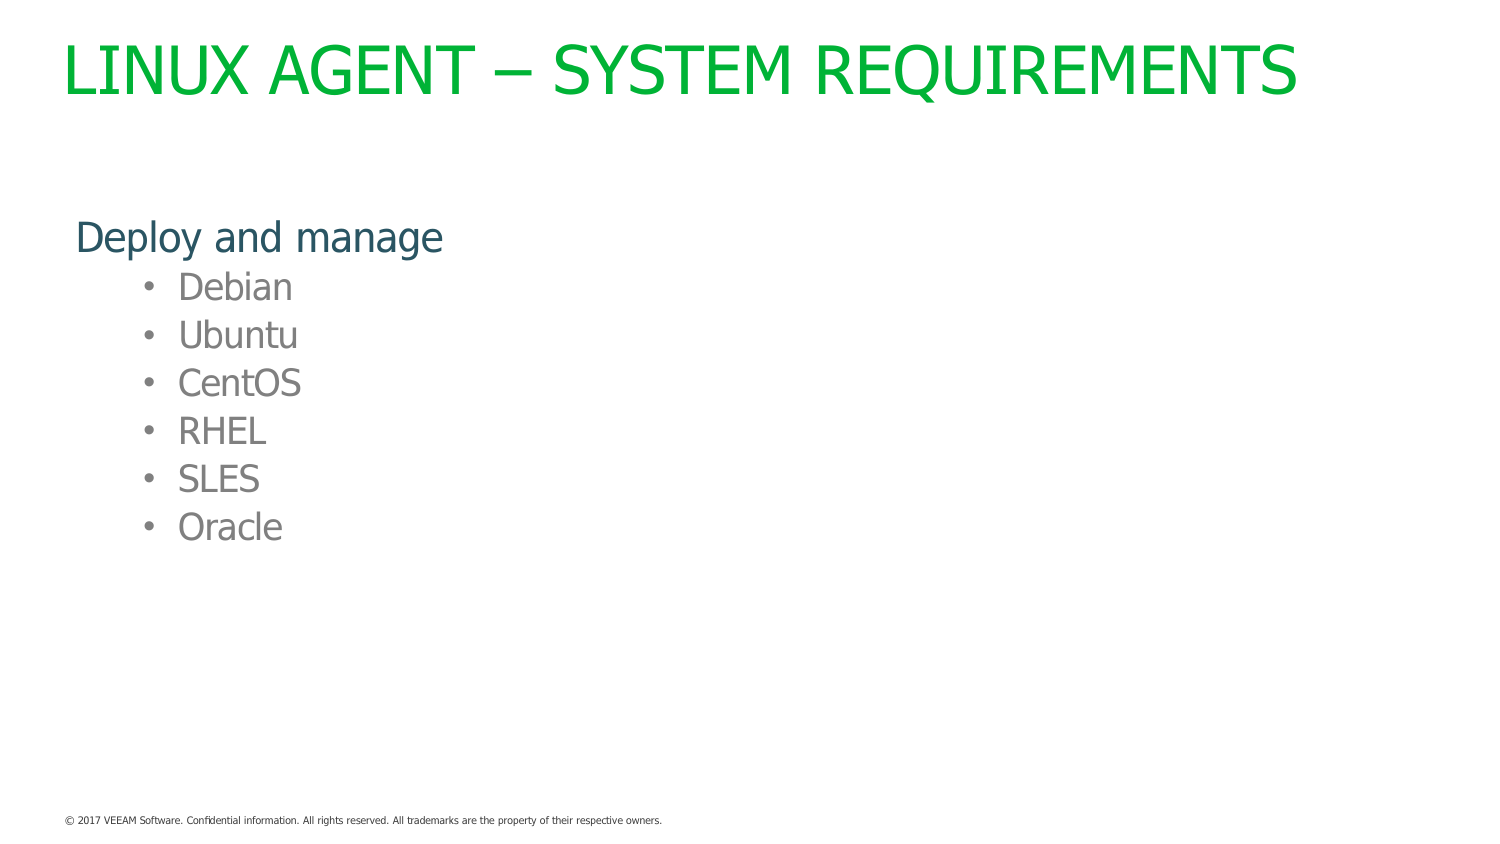

# LINUX AGENT – SYSTEM REQUIREMENTS
Deploy and manage
Debian
Ubuntu
CentOS
RHEL
SLES
Oracle